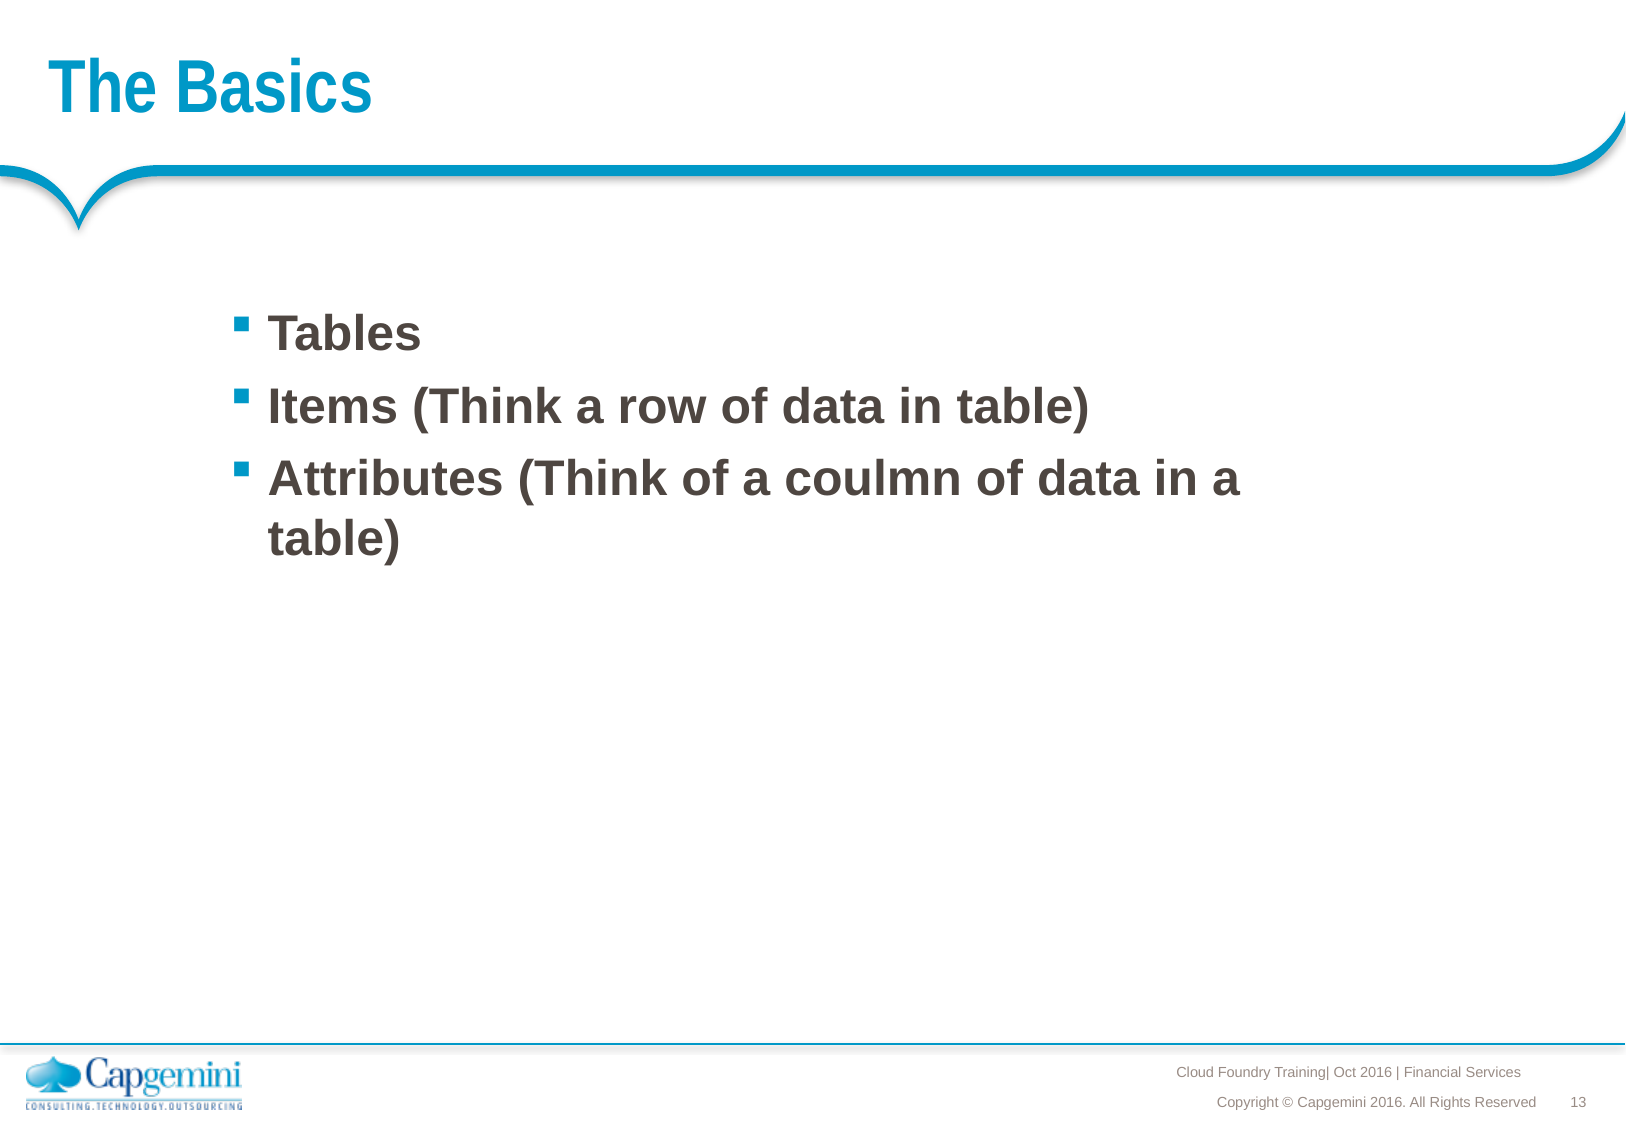

# The Basics
Tables
Items (Think a row of data in table)
Attributes (Think of a coulmn of data in a table)